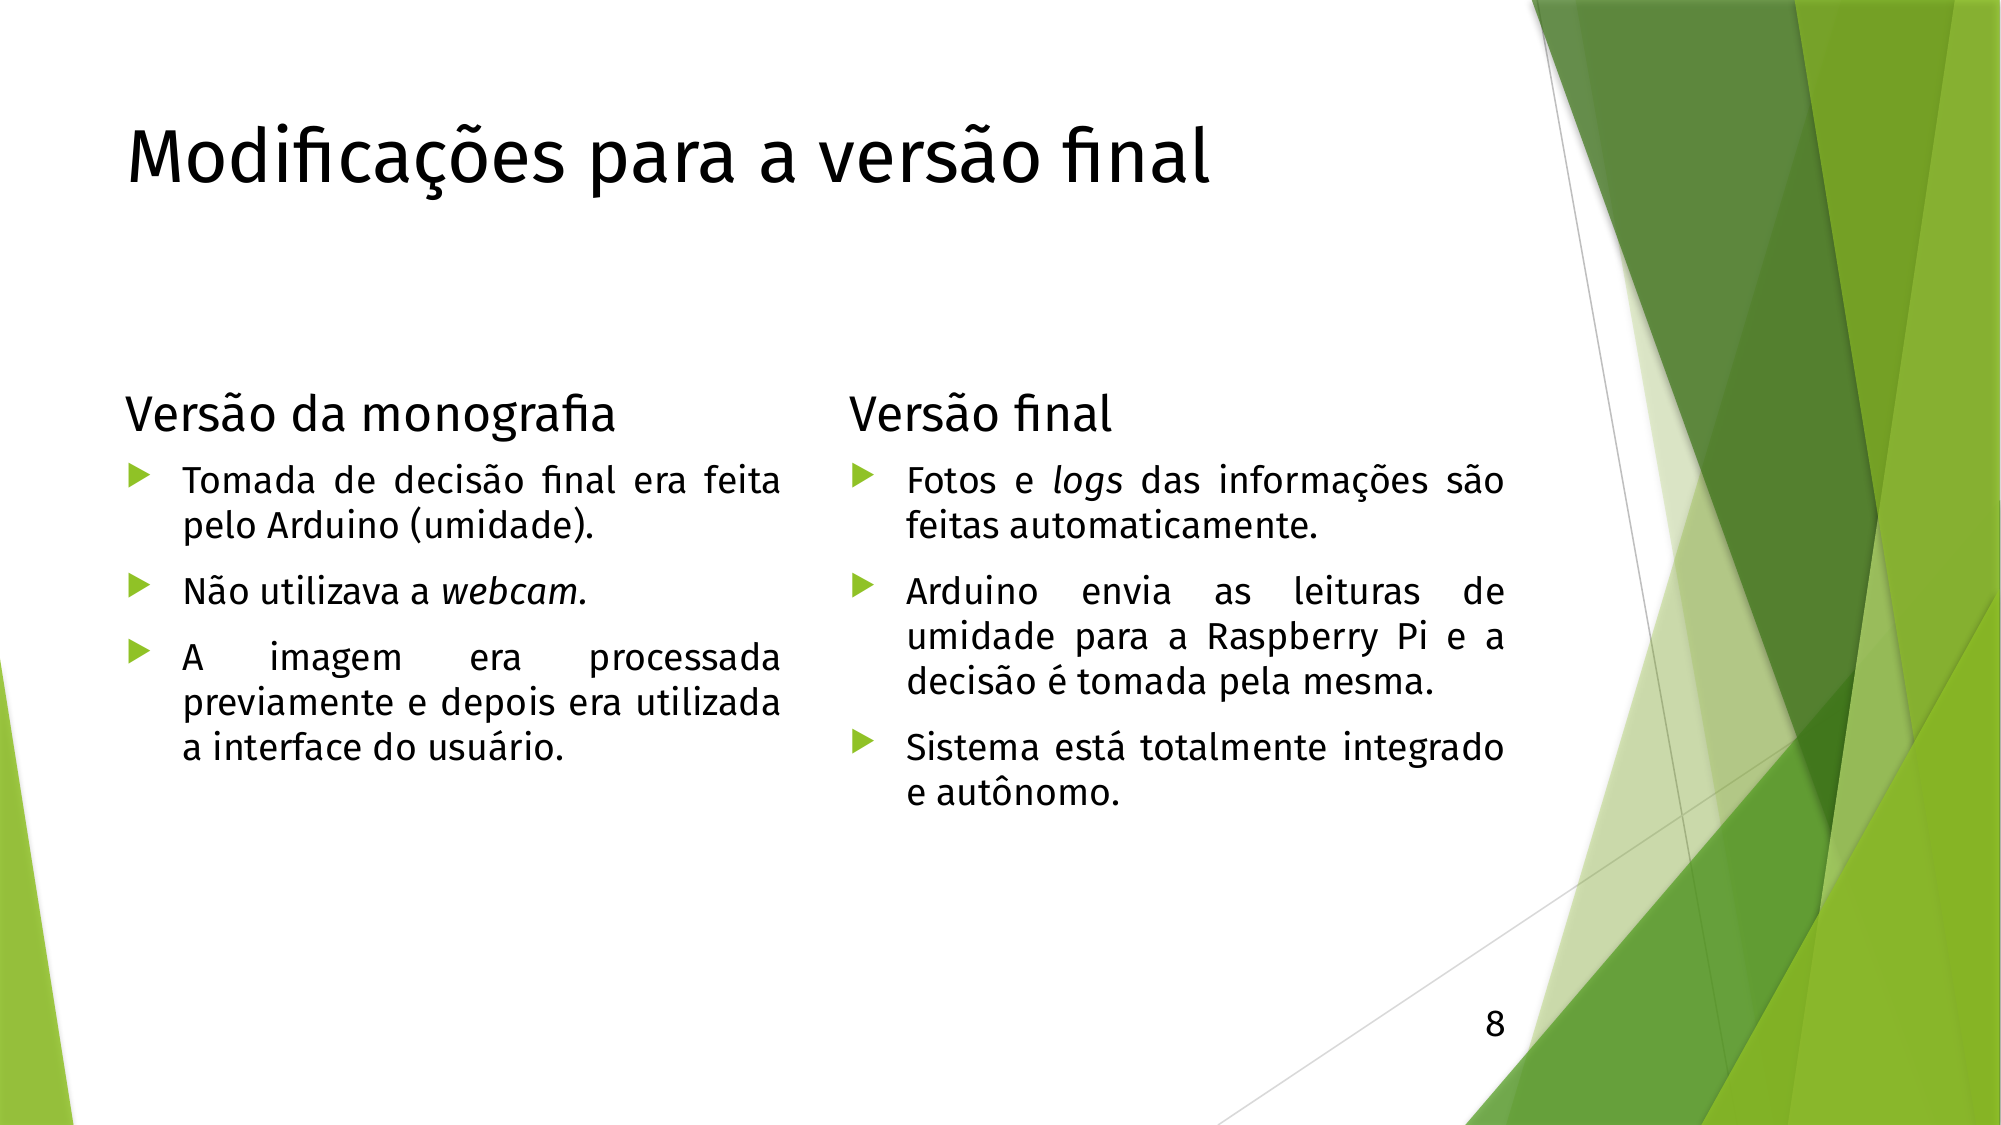

# Modificações para a versão final
Versão da monografia
Versão final
Tomada de decisão final era feita pelo Arduino (umidade).
Não utilizava a webcam.
A imagem era processada previamente e depois era utilizada a interface do usuário.
Fotos e logs das informações são feitas automaticamente.
Arduino envia as leituras de umidade para a Raspberry Pi e a decisão é tomada pela mesma.
Sistema está totalmente integrado e autônomo.
8